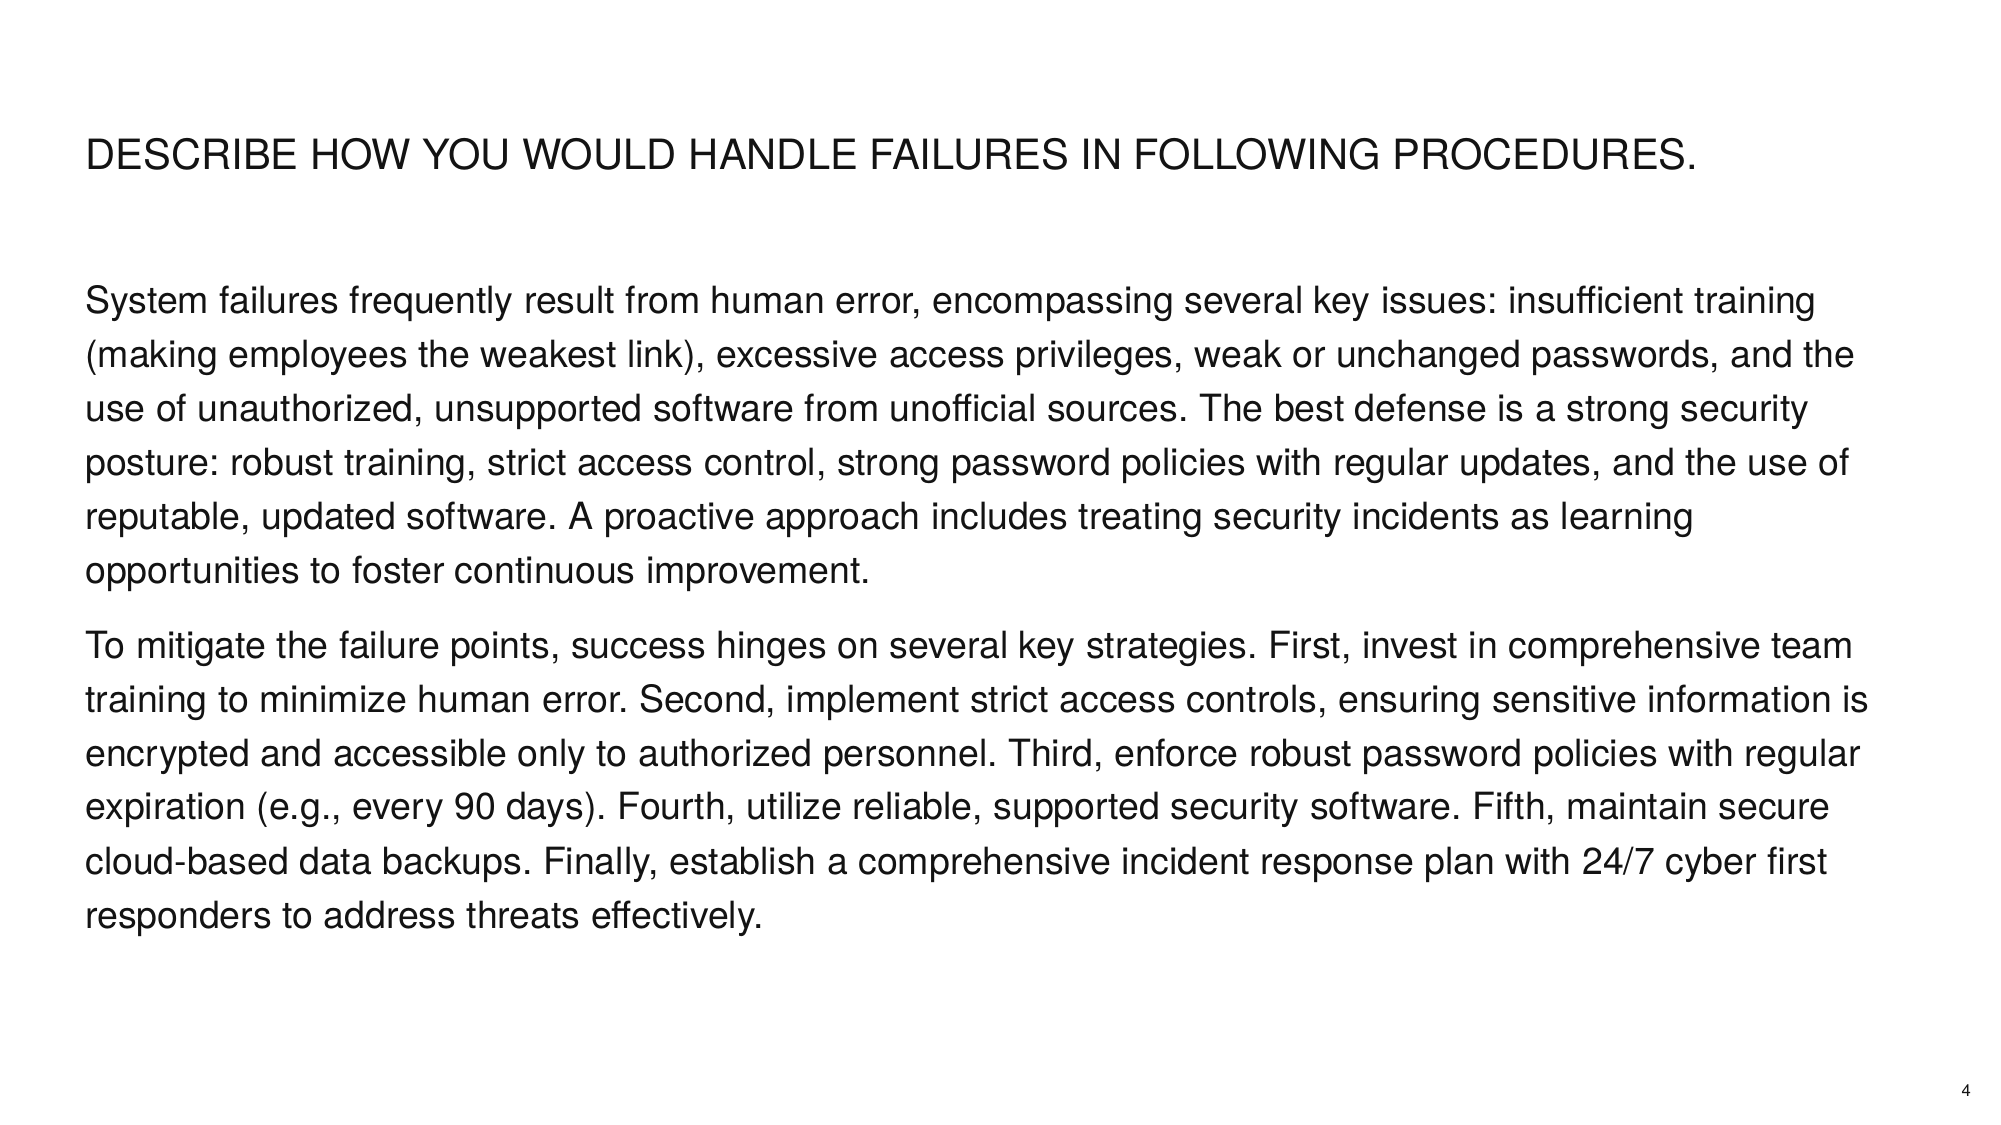

# Describe how you would handle failures in following procedures.
System failures frequently result from human error, encompassing several key issues: insufficient training (making employees the weakest link), excessive access privileges, weak or unchanged passwords, and the use of unauthorized, unsupported software from unofficial sources. The best defense is a strong security posture: robust training, strict access control, strong password policies with regular updates, and the use of reputable, updated software. A proactive approach includes treating security incidents as learning opportunities to foster continuous improvement.
To mitigate the failure points, success hinges on several key strategies. First, invest in comprehensive team training to minimize human error. Second, implement strict access controls, ensuring sensitive information is encrypted and accessible only to authorized personnel. Third, enforce robust password policies with regular expiration (e.g., every 90 days). Fourth, utilize reliable, supported security software. Fifth, maintain secure cloud-based data backups. Finally, establish a comprehensive incident response plan with 24/7 cyber first responders to address threats effectively.
4